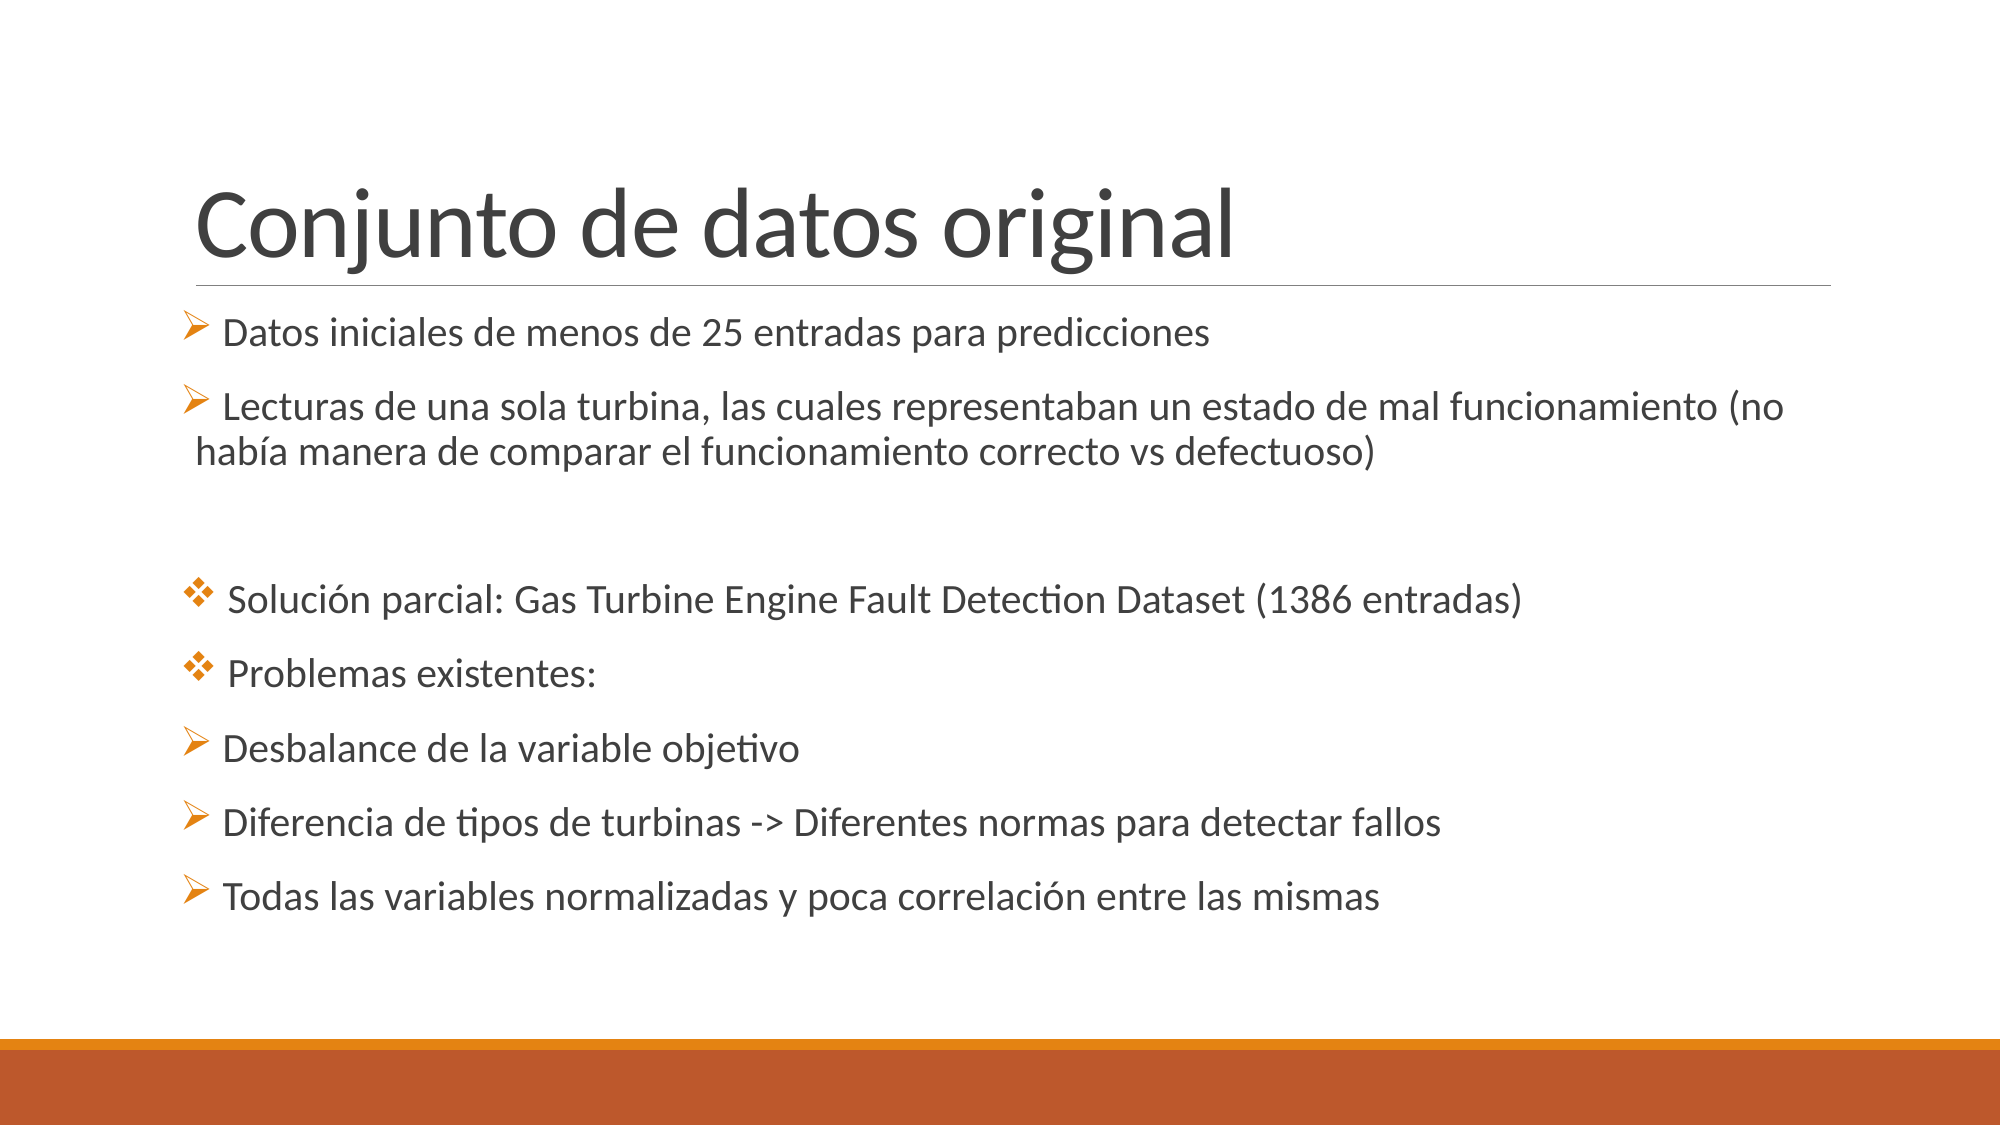

# Conjunto de datos original
 Datos iniciales de menos de 25 entradas para predicciones
 Lecturas de una sola turbina, las cuales representaban un estado de mal funcionamiento (no había manera de comparar el funcionamiento correcto vs defectuoso)

 Solución parcial: Gas Turbine Engine Fault Detection Dataset (1386 entradas)
 Problemas existentes:
 Desbalance de la variable objetivo
 Diferencia de tipos de turbinas -> Diferentes normas para detectar fallos
 Todas las variables normalizadas y poca correlación entre las mismas